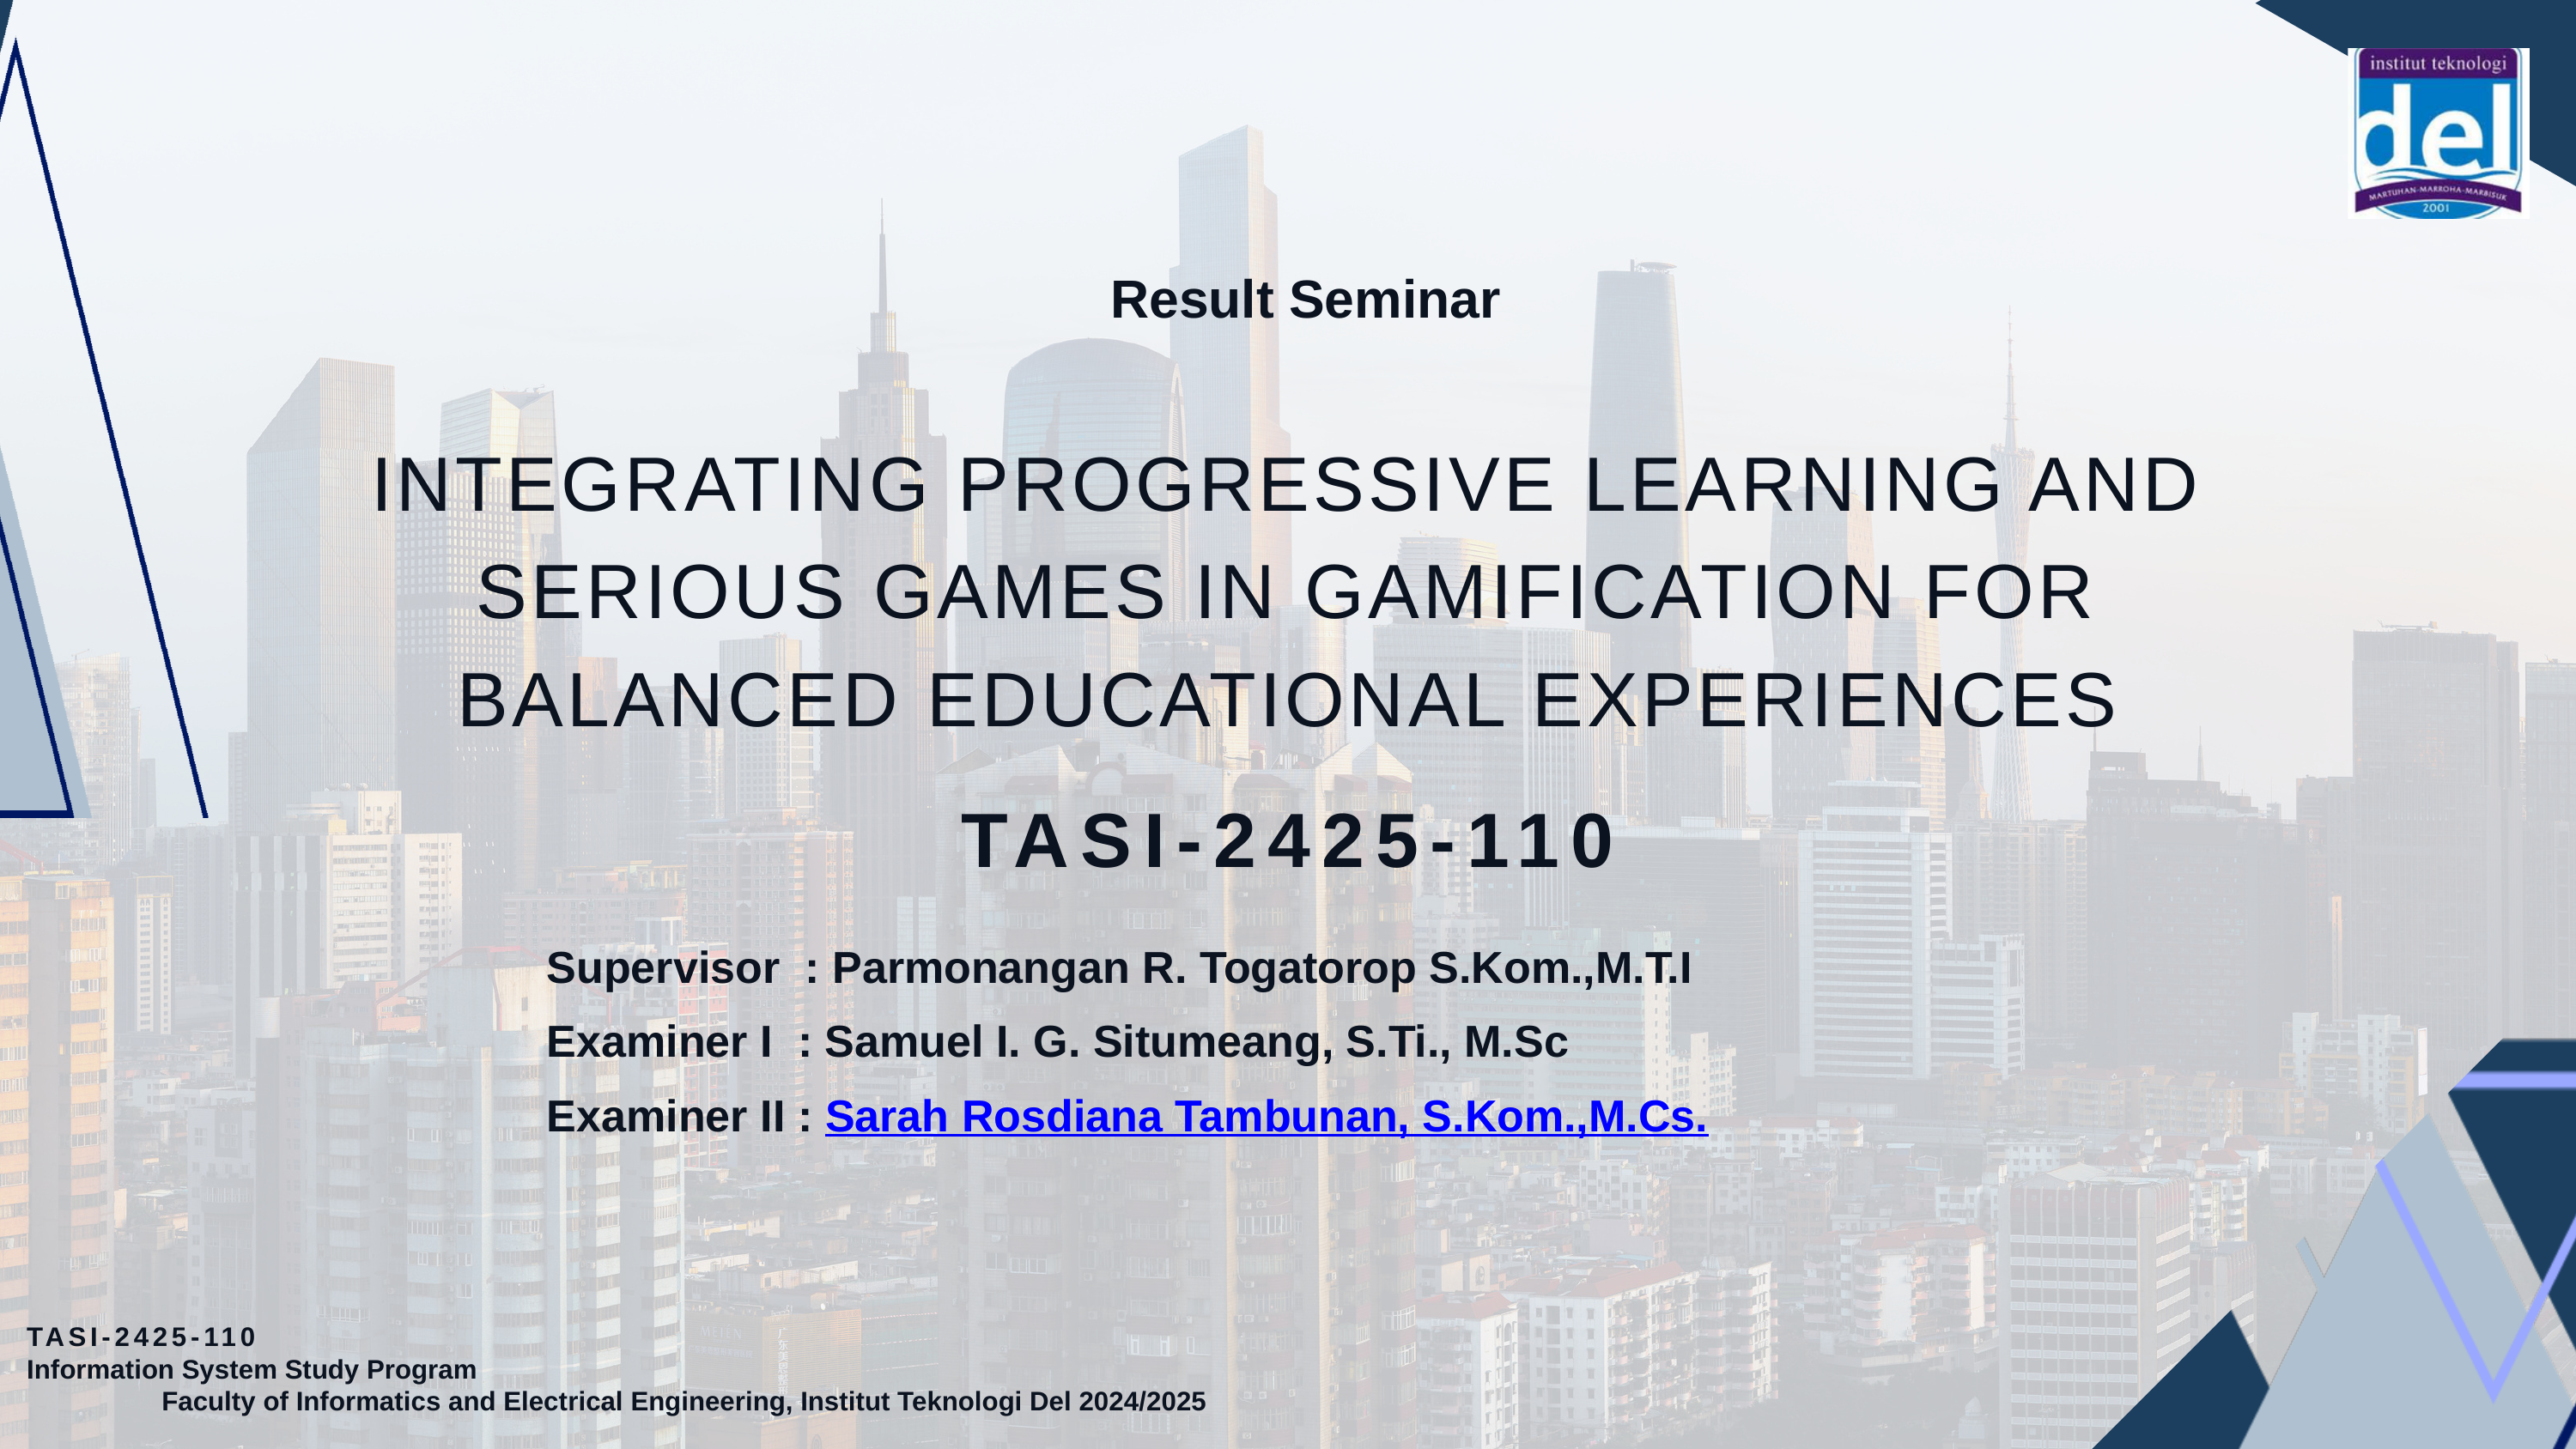

Result Seminar
INTEGRATING PROGRESSIVE LEARNING AND SERIOUS GAMES IN GAMIFICATION FOR BALANCED EDUCATIONAL EXPERIENCES
TASI-2425-110
Supervisor  : Parmonangan R. Togatorop S.Kom.,M.T.I
Examiner I  : Samuel I. G. Situmeang, S.Ti., M.Sc

Examiner II : Sarah Rosdiana Tambunan, S.Kom.,M.Cs.
TASI-2425-110
Information System Study Program
Faculty of Informatics and Electrical Engineering, Institut Teknologi Del 2024/2025